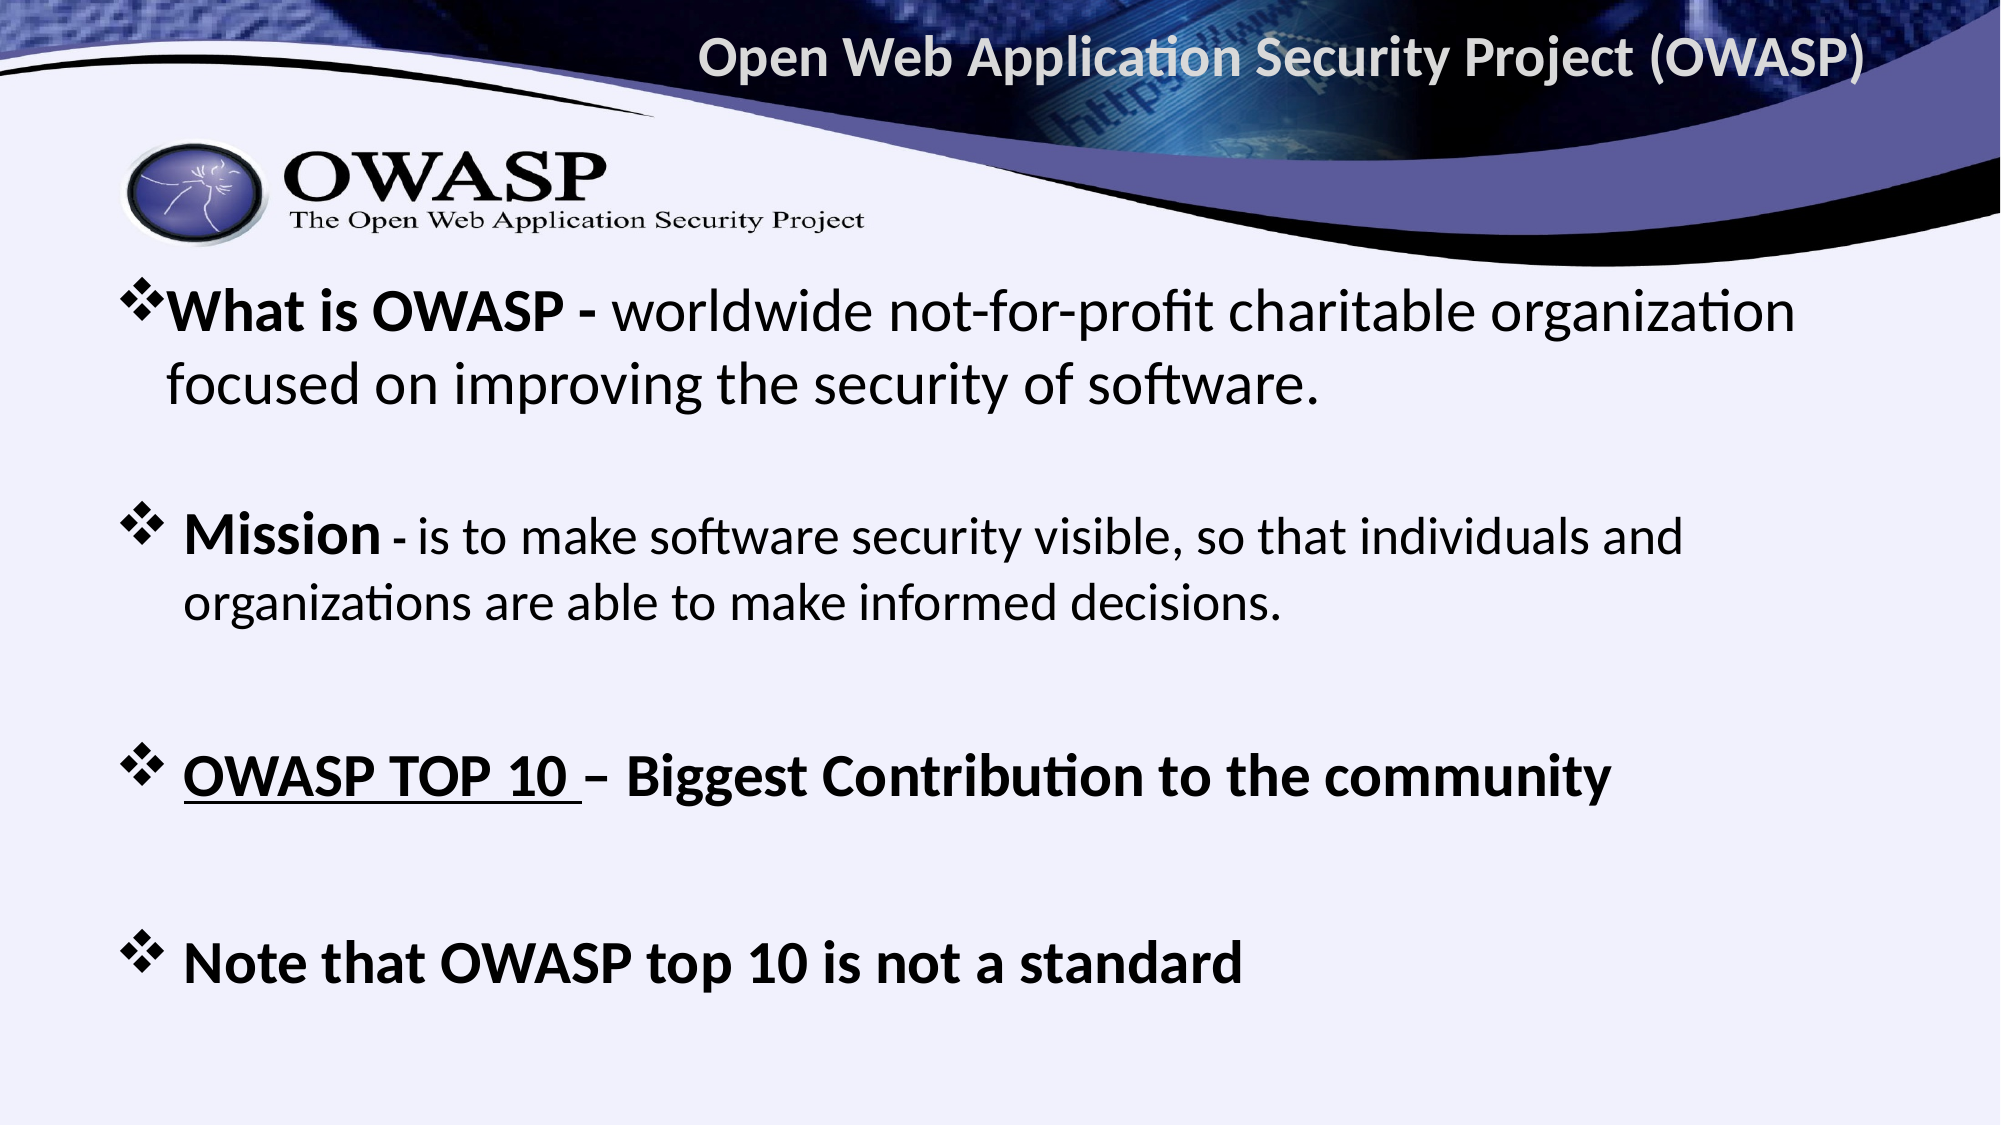

# Open Web Application Security Project (OWASP)
What is OWASP - worldwide not-for-profit charitable organization focused on improving the security of software.

Mission - is to make software security visible, so that individuals and organizations are able to make informed decisions.

OWASP TOP 10 – Biggest Contribution to the community

Note that OWASP top 10 is not a standard